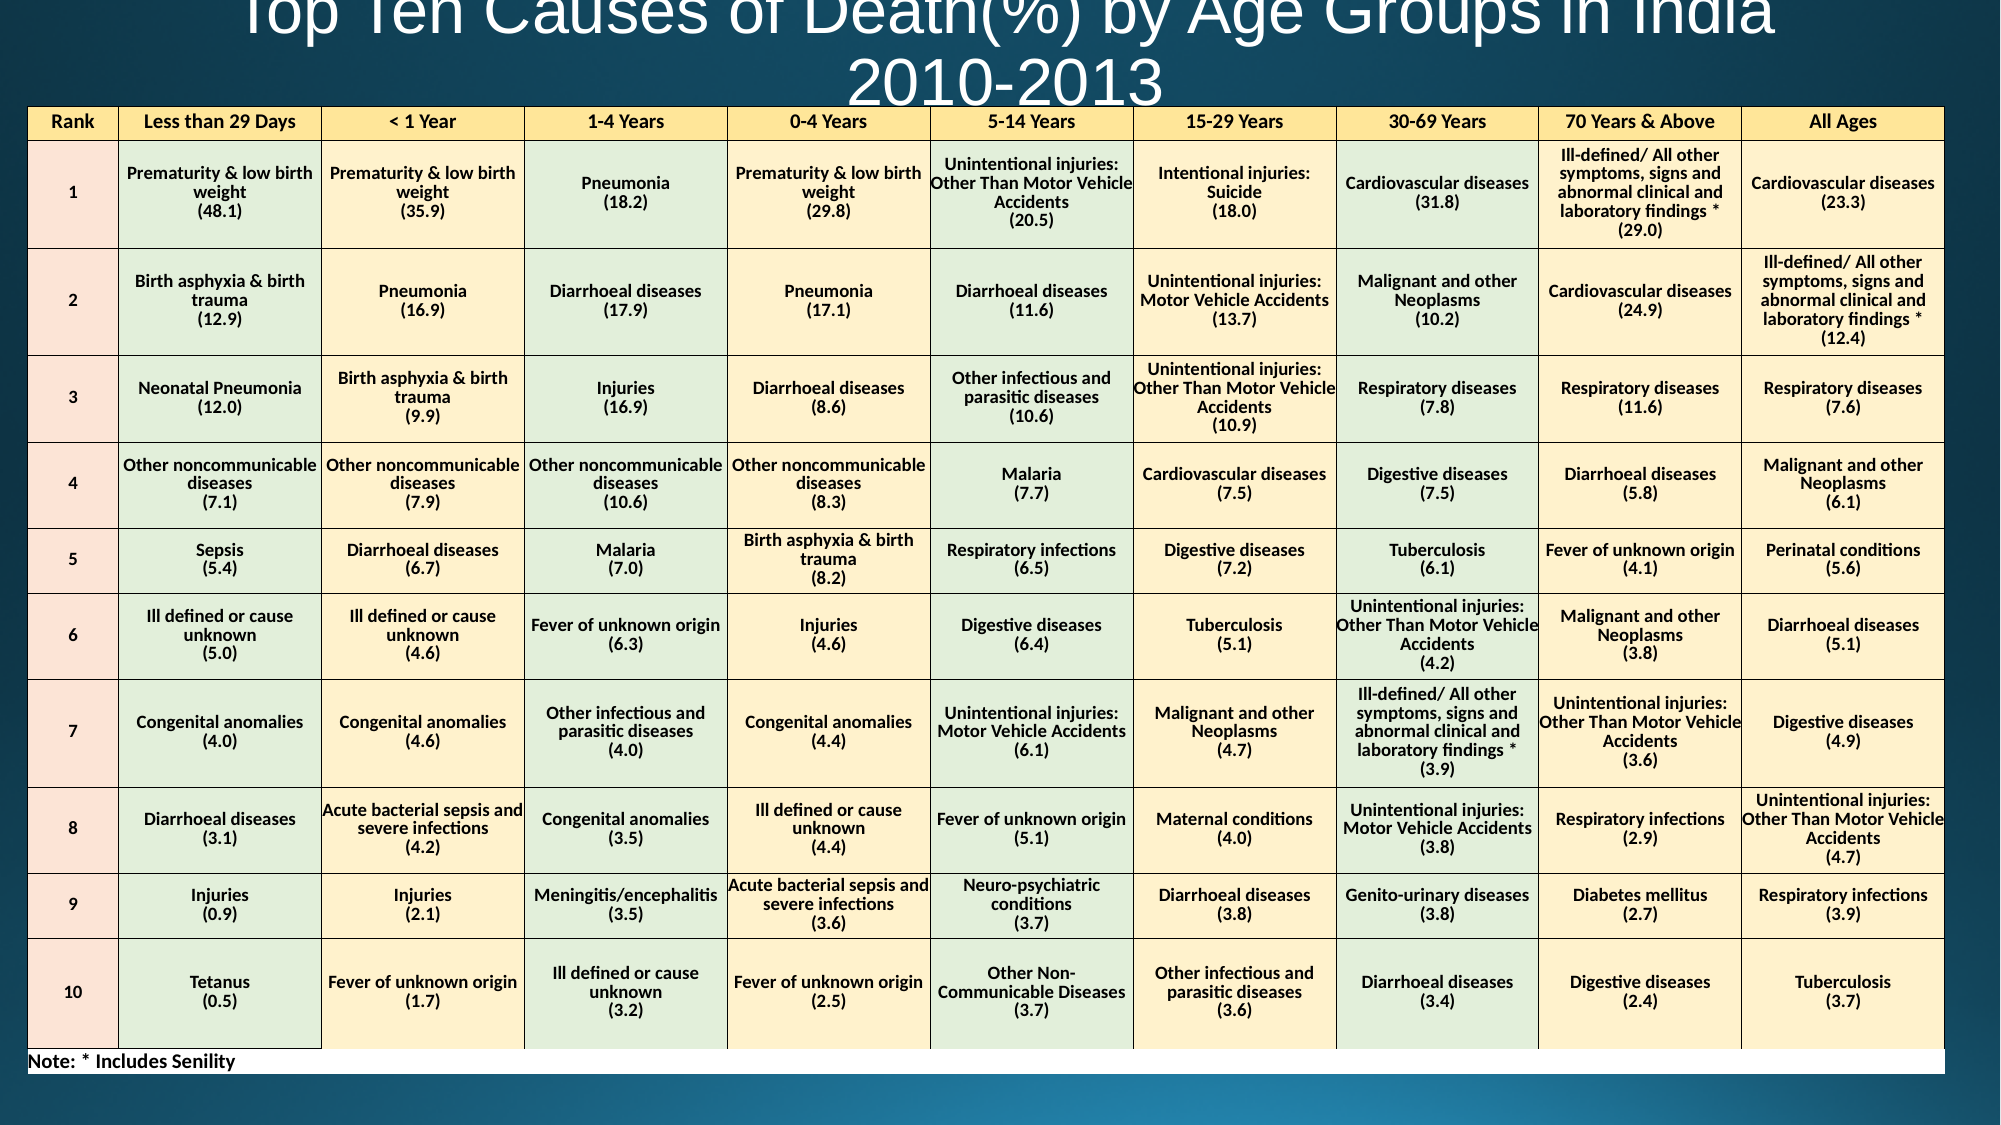

# Top Ten Causes of Death(%) by Age Groups in India 2010-2013
| Rank | Less than 29 Days | < 1 Year | 1-4 Years | 0-4 Years | 5-14 Years | 15-29 Years | 30-69 Years | 70 Years & Above | All Ages |
| --- | --- | --- | --- | --- | --- | --- | --- | --- | --- |
| 1 | Prematurity & low birth weight (48.1) | Prematurity & low birth weight (35.9) | Pneumonia (18.2) | Prematurity & low birth weight (29.8) | Unintentional injuries: Other Than Motor Vehicle Accidents (20.5) | Intentional injuries: Suicide (18.0) | Cardiovascular diseases (31.8) | Ill-defined/ All other symptoms, signs and abnormal clinical and laboratory findings \* (29.0) | Cardiovascular diseases (23.3) |
| 2 | Birth asphyxia & birth trauma (12.9) | Pneumonia (16.9) | Diarrhoeal diseases (17.9) | Pneumonia (17.1) | Diarrhoeal diseases (11.6) | Unintentional injuries: Motor Vehicle Accidents (13.7) | Malignant and other Neoplasms (10.2) | Cardiovascular diseases (24.9) | Ill-defined/ All other symptoms, signs and abnormal clinical and laboratory findings \* (12.4) |
| 3 | Neonatal Pneumonia (12.0) | Birth asphyxia & birth trauma (9.9) | Injuries (16.9) | Diarrhoeal diseases (8.6) | Other infectious and parasitic diseases (10.6) | Unintentional injuries: Other Than Motor Vehicle Accidents (10.9) | Respiratory diseases (7.8) | Respiratory diseases (11.6) | Respiratory diseases (7.6) |
| 4 | Other noncommunicable diseases (7.1) | Other noncommunicable diseases (7.9) | Other noncommunicable diseases (10.6) | Other noncommunicable diseases (8.3) | Malaria (7.7) | Cardiovascular diseases (7.5) | Digestive diseases (7.5) | Diarrhoeal diseases (5.8) | Malignant and other Neoplasms (6.1) |
| 5 | Sepsis (5.4) | Diarrhoeal diseases (6.7) | Malaria (7.0) | Birth asphyxia & birth trauma (8.2) | Respiratory infections (6.5) | Digestive diseases (7.2) | Tuberculosis (6.1) | Fever of unknown origin (4.1) | Perinatal conditions (5.6) |
| 6 | Ill defined or cause unknown (5.0) | Ill defined or cause unknown (4.6) | Fever of unknown origin (6.3) | Injuries (4.6) | Digestive diseases (6.4) | Tuberculosis (5.1) | Unintentional injuries: Other Than Motor Vehicle Accidents (4.2) | Malignant and other Neoplasms (3.8) | Diarrhoeal diseases (5.1) |
| 7 | Congenital anomalies (4.0) | Congenital anomalies (4.6) | Other infectious and parasitic diseases (4.0) | Congenital anomalies (4.4) | Unintentional injuries: Motor Vehicle Accidents (6.1) | Malignant and other Neoplasms (4.7) | Ill-defined/ All other symptoms, signs and abnormal clinical and laboratory findings \* (3.9) | Unintentional injuries: Other Than Motor Vehicle Accidents (3.6) | Digestive diseases (4.9) |
| 8 | Diarrhoeal diseases (3.1) | Acute bacterial sepsis and severe infections (4.2) | Congenital anomalies (3.5) | Ill defined or cause unknown (4.4) | Fever of unknown origin (5.1) | Maternal conditions (4.0) | Unintentional injuries: Motor Vehicle Accidents (3.8) | Respiratory infections (2.9) | Unintentional injuries: Other Than Motor Vehicle Accidents (4.7) |
| 9 | Injuries (0.9) | Injuries (2.1) | Meningitis/encephalitis (3.5) | Acute bacterial sepsis and severe infections (3.6) | Neuro-psychiatric conditions (3.7) | Diarrhoeal diseases (3.8) | Genito-urinary diseases (3.8) | Diabetes mellitus (2.7) | Respiratory infections (3.9) |
| 10 | Tetanus (0.5) | Fever of unknown origin (1.7) | Ill defined or cause unknown (3.2) | Fever of unknown origin (2.5) | Other Non-Communicable Diseases (3.7) | Other infectious and parasitic diseases (3.6) | Diarrhoeal diseases (3.4) | Digestive diseases (2.4) | Tuberculosis (3.7) |
| Note: \* Includes Senility |  |  |  |  |  |  |  |  |  |